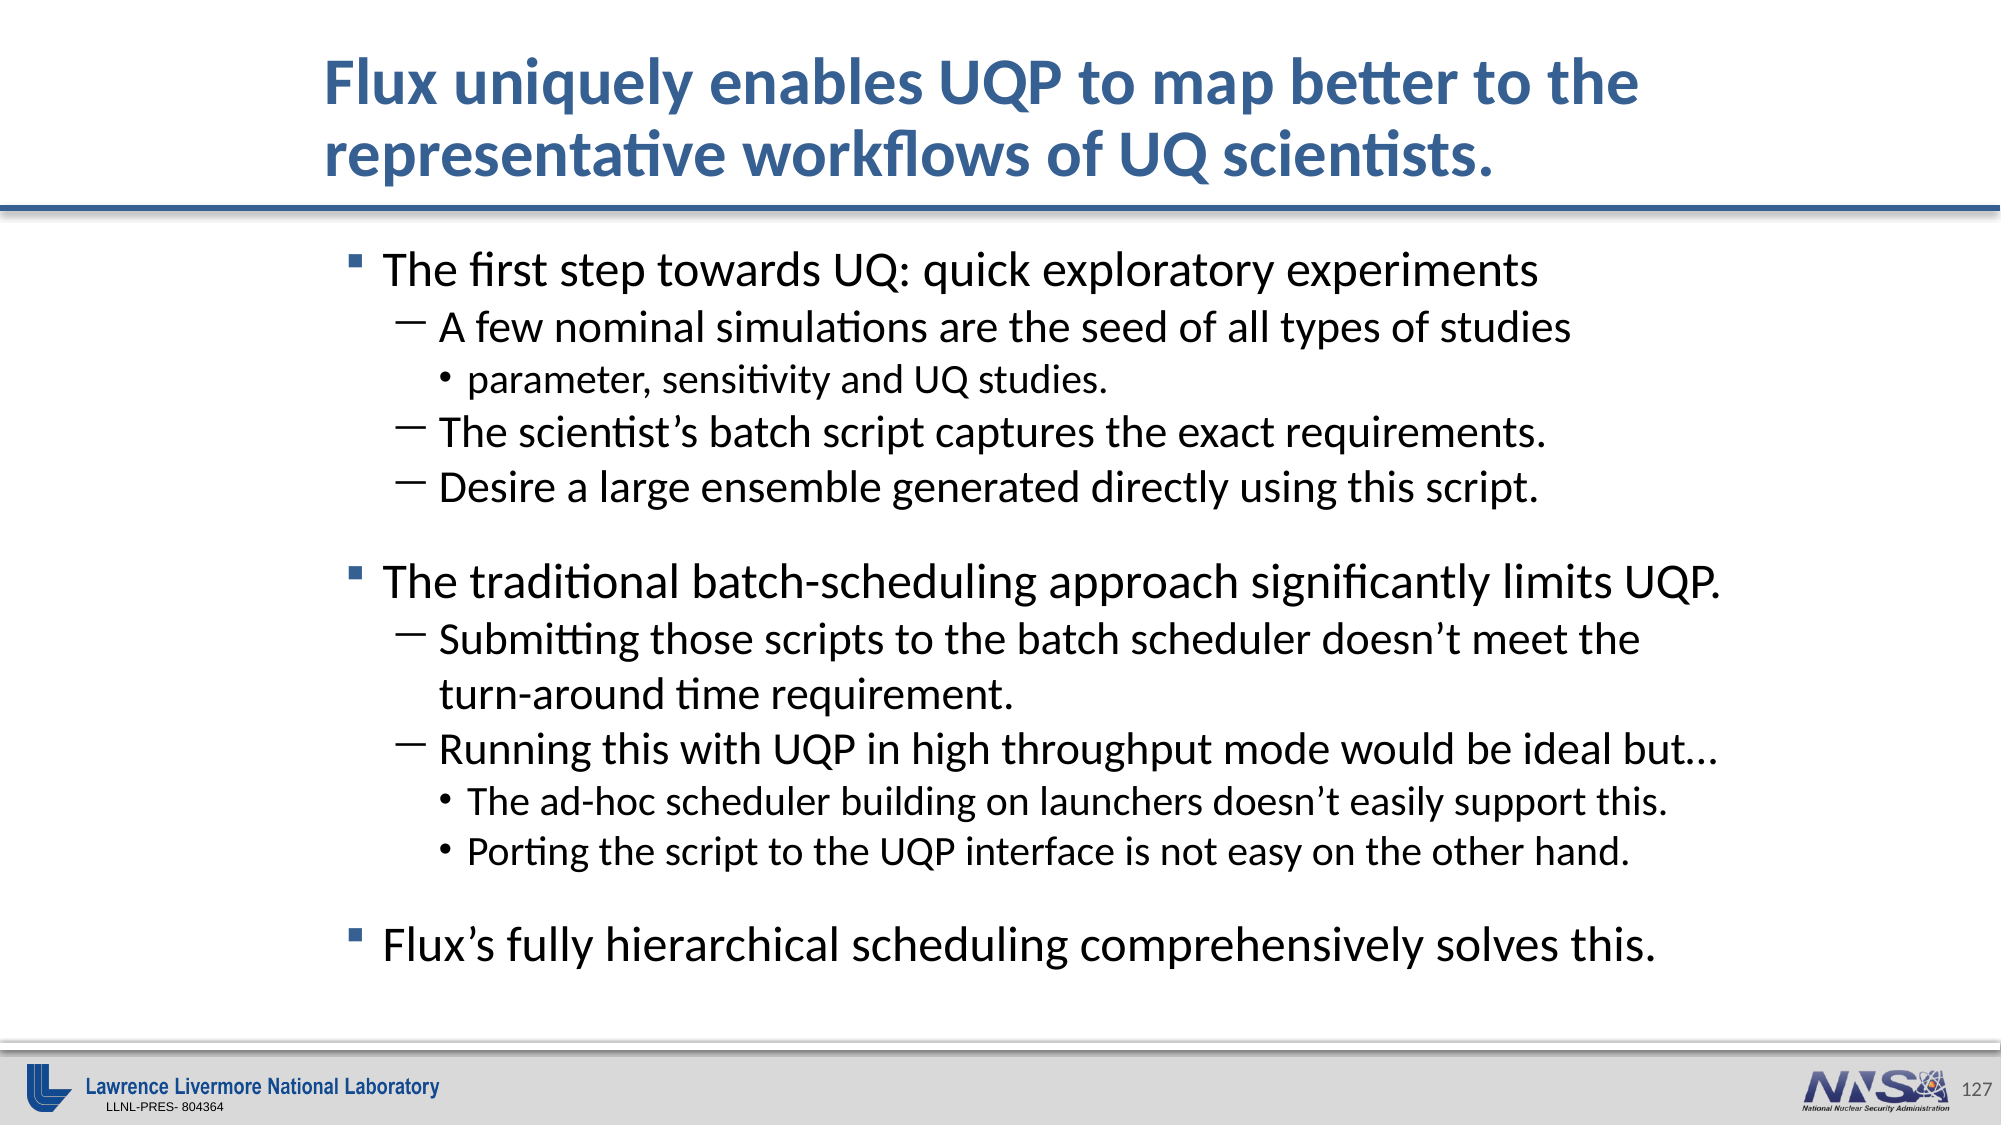

# Flux uniquely enables UQP to map better to the representative workflows of UQ scientists.
The first step towards UQ: quick exploratory experiments
A few nominal simulations are the seed of all types of studies
parameter, sensitivity and UQ studies.
The scientist’s batch script captures the exact requirements.
Desire a large ensemble generated directly using this script.
The traditional batch-scheduling approach significantly limits UQP.
Submitting those scripts to the batch scheduler doesn’t meet the turn-around time requirement.
Running this with UQP in high throughput mode would be ideal but…
The ad-hoc scheduler building on launchers doesn’t easily support this.
Porting the script to the UQP interface is not easy on the other hand.
Flux’s fully hierarchical scheduling comprehensively solves this.